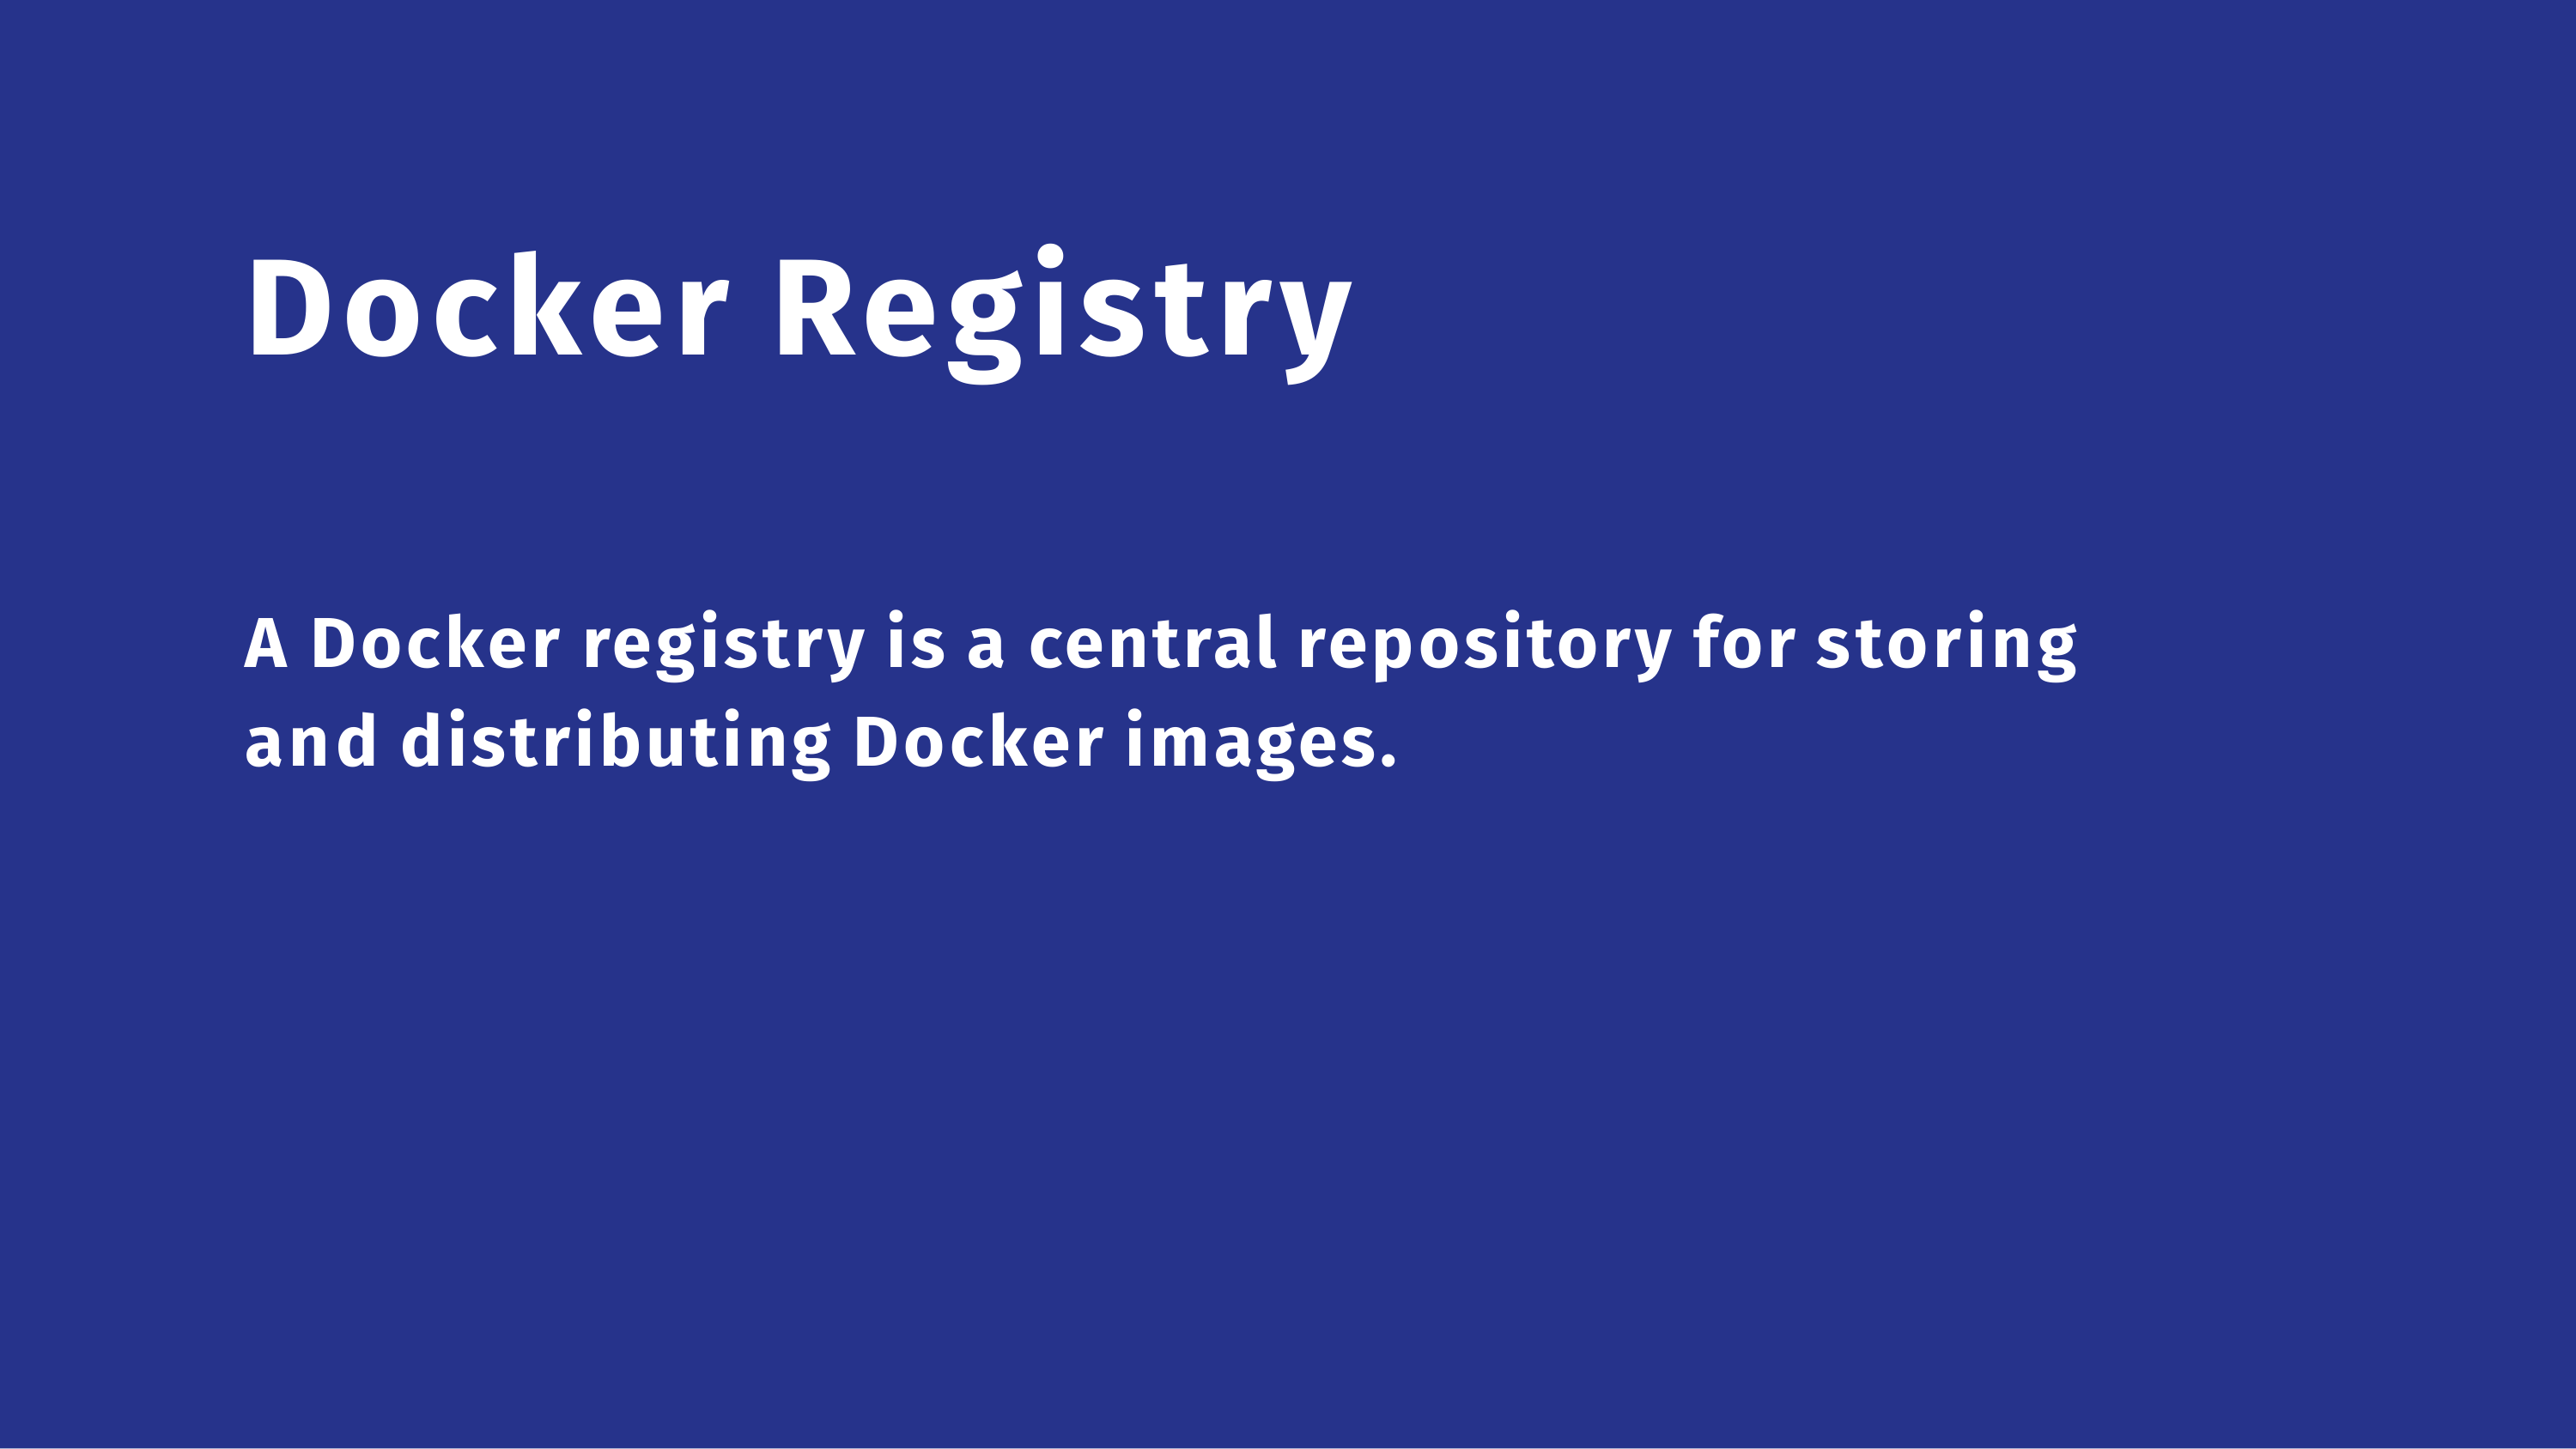

Docker Registry
A Docker registry is a central repository for storing  and distributing Docker images.